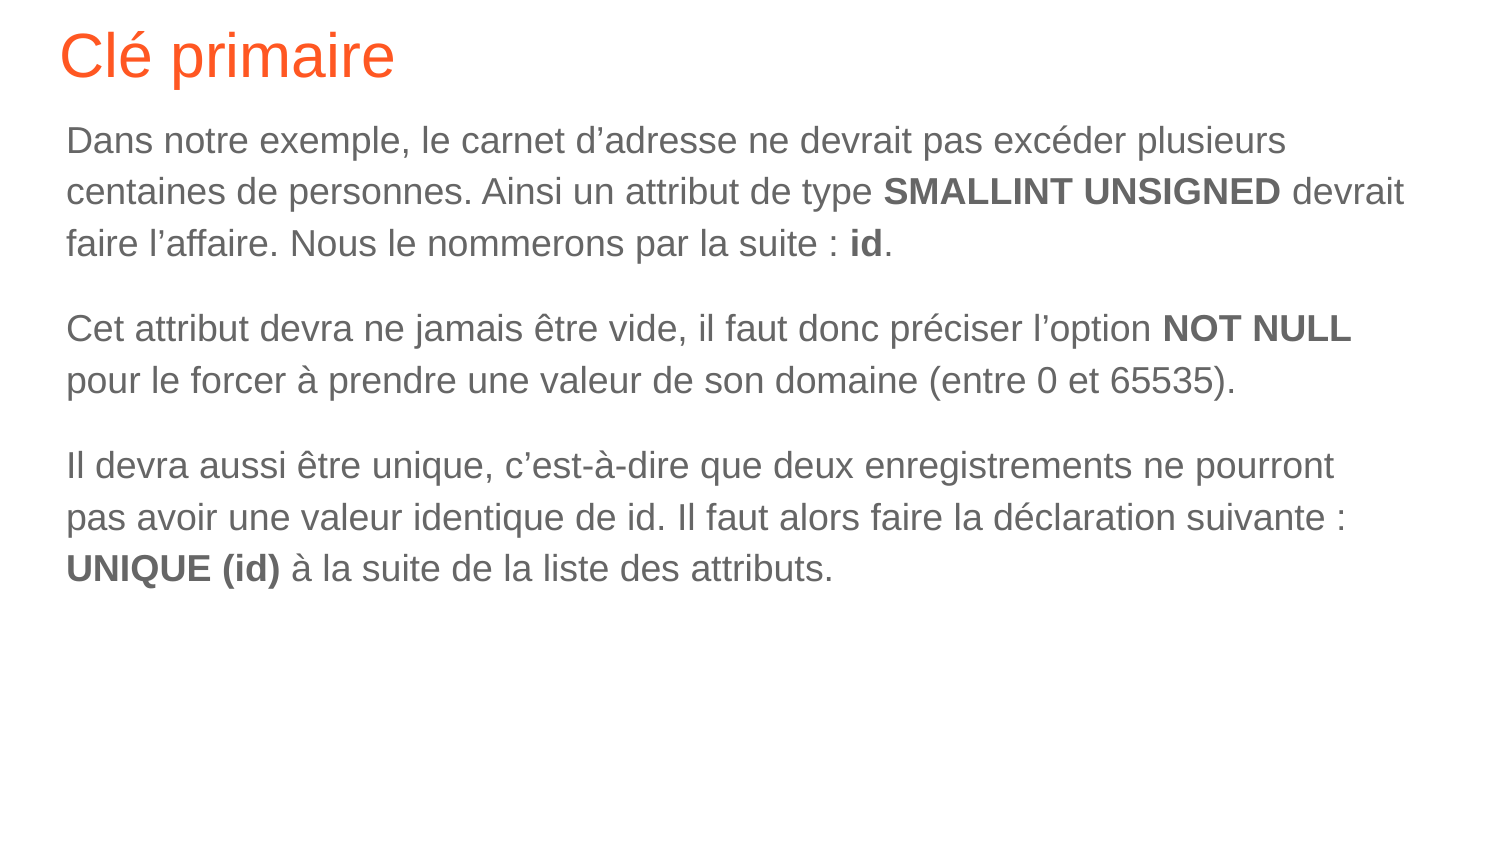

# Clé primaire
Dans notre exemple, le carnet d’adresse ne devrait pas excéder plusieurs
centaines de personnes. Ainsi un attribut de type SMALLINT UNSIGNED devrait faire l’affaire. Nous le nommerons par la suite : id.
Cet attribut devra ne jamais être vide, il faut donc préciser l’option NOT NULL
pour le forcer à prendre une valeur de son domaine (entre 0 et 65535).
Il devra aussi être unique, c’est-à-dire que deux enregistrements ne pourront
pas avoir une valeur identique de id. Il faut alors faire la déclaration suivante :
UNIQUE (id) à la suite de la liste des attributs.